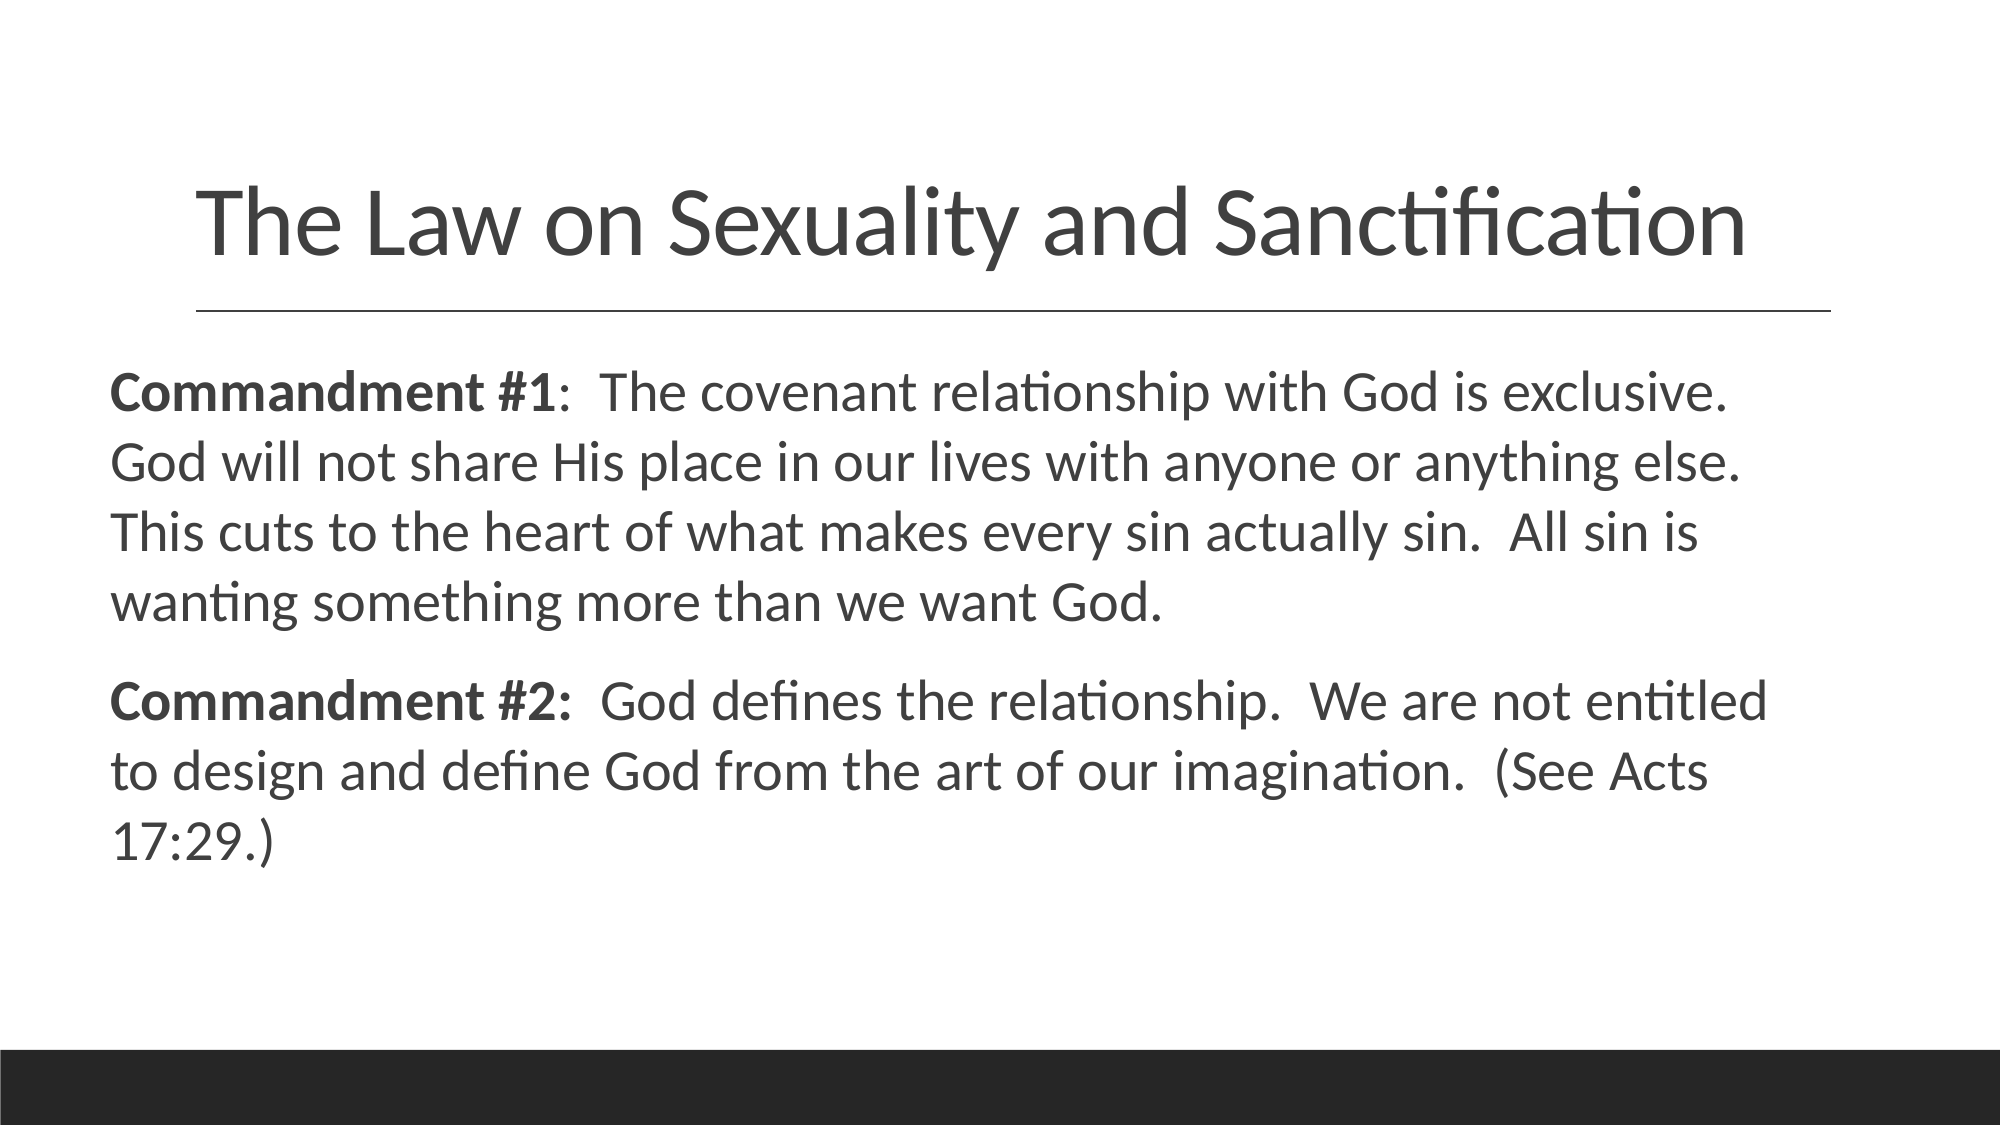

# The Law on Sexuality and Sanctification
Commandment #1:  The covenant relationship with God is exclusive.  God will not share His place in our lives with anyone or anything else.  This cuts to the heart of what makes every sin actually sin.  All sin is wanting something more than we want God.
Commandment #2:  God defines the relationship.  We are not entitled to design and define God from the art of our imagination.  (See Acts 17:29.)